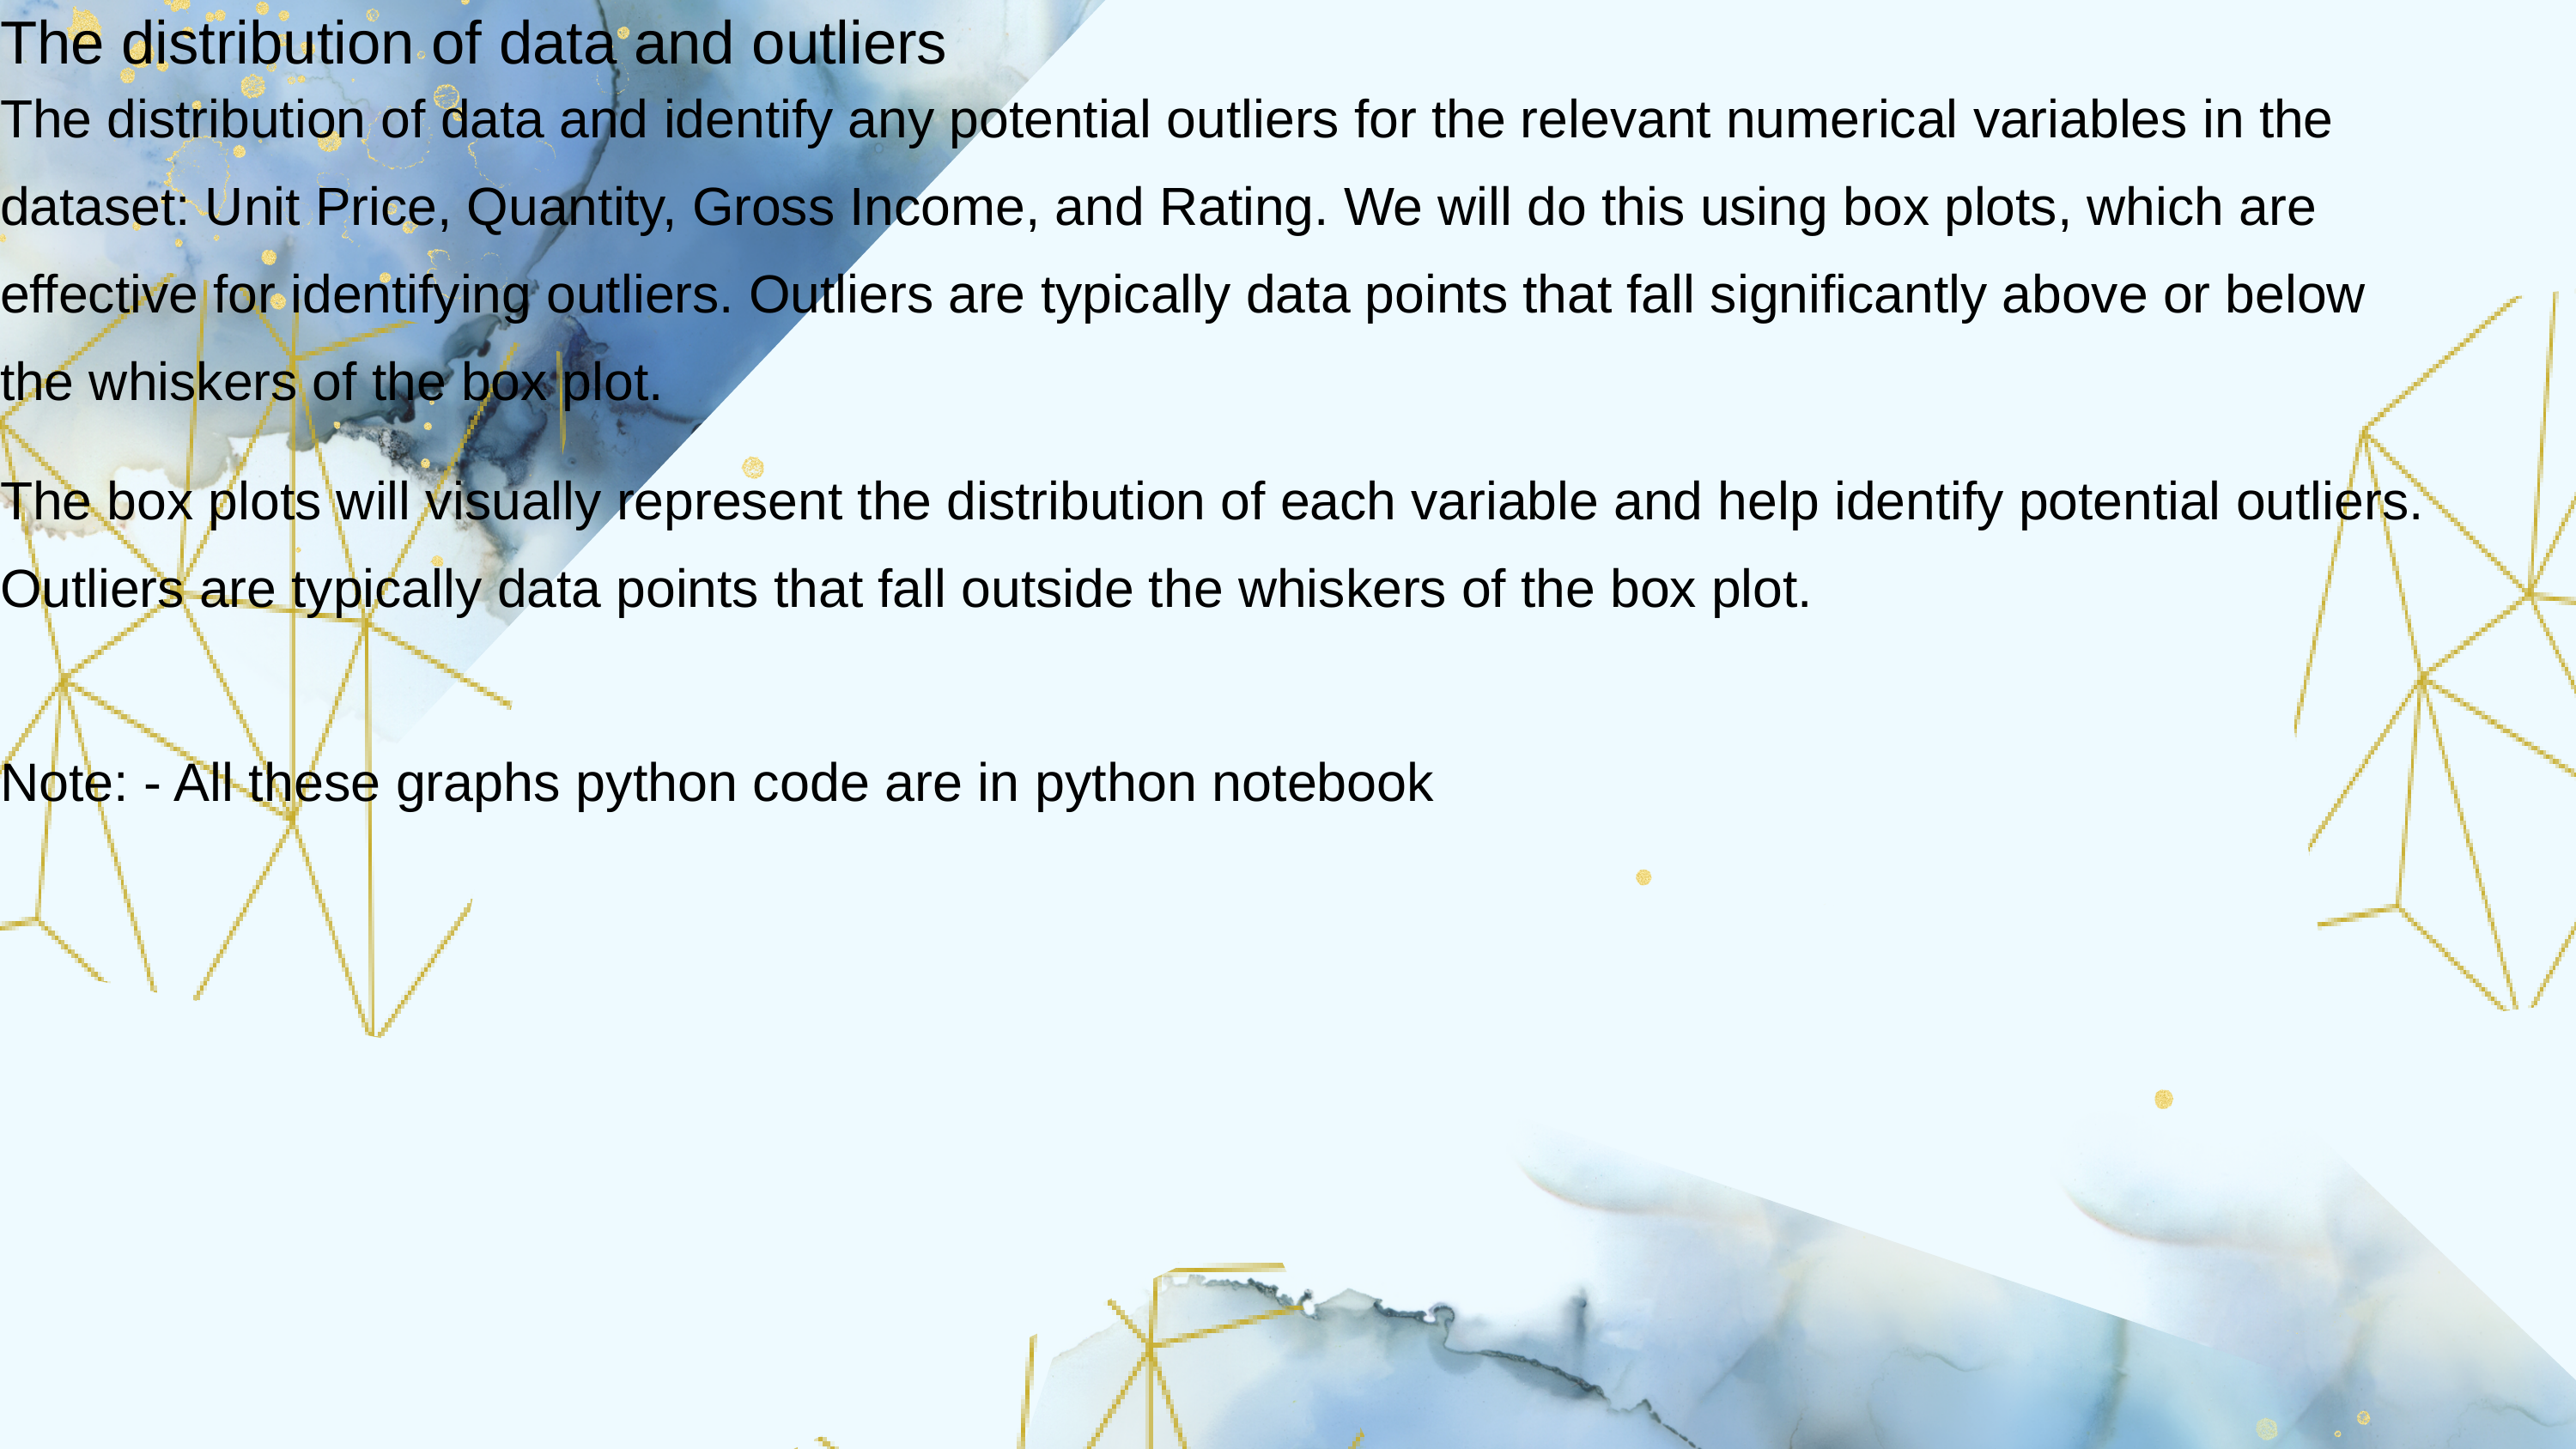

The distribution of data and outliers
The distribution of data and identify any potential outliers for the relevant numerical variables in the dataset: Unit Price, Quantity, Gross Income, and Rating. We will do this using box plots, which are effective for identifying outliers. Outliers are typically data points that fall significantly above or below the whiskers of the box plot.

The box plots will visually represent the distribution of each variable and help identify potential outliers. Outliers are typically data points that fall outside the whiskers of the box plot.

Note: - All these graphs python code are in python notebook